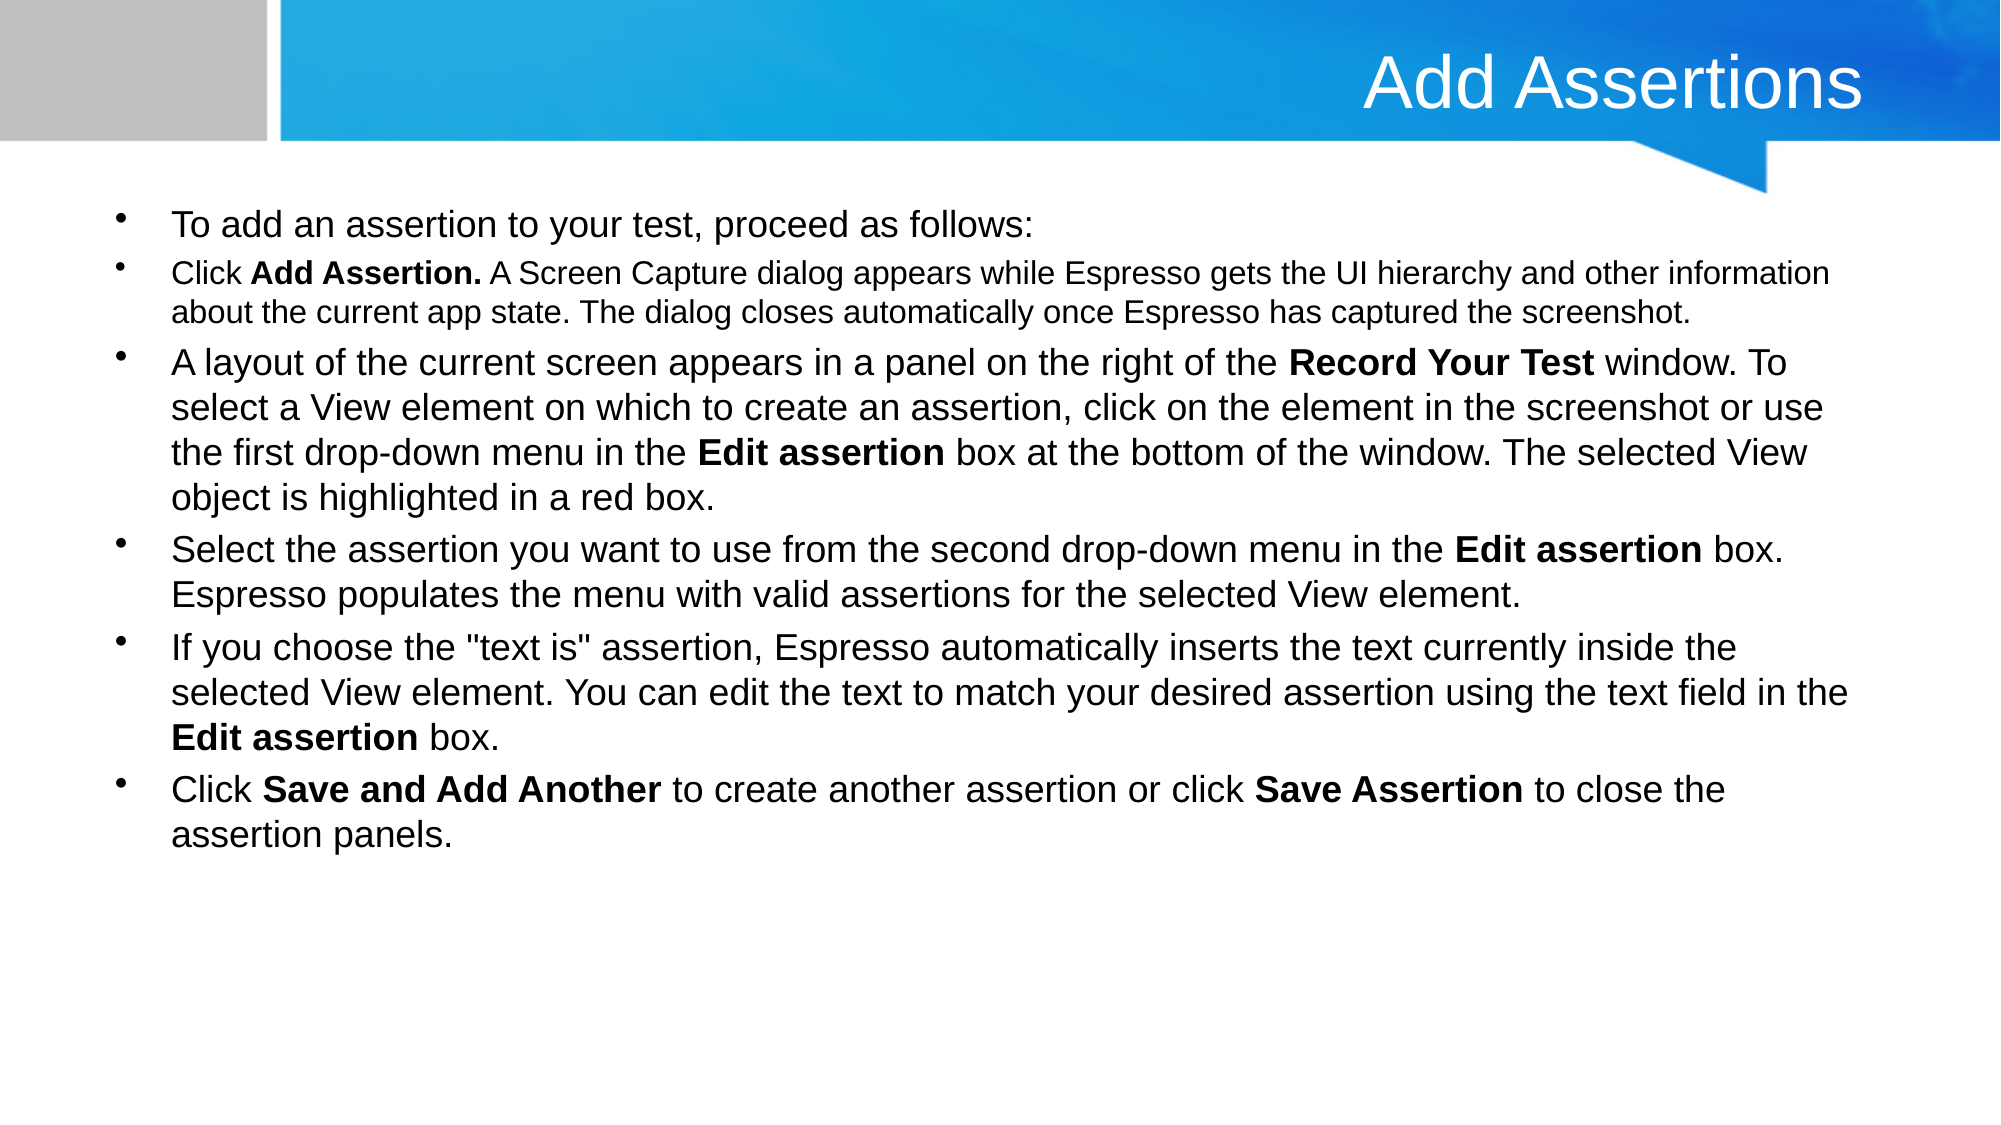

# Add Assertions
To add an assertion to your test, proceed as follows:
Click Add Assertion. A Screen Capture dialog appears while Espresso gets the UI hierarchy and other information about the current app state. The dialog closes automatically once Espresso has captured the screenshot.
A layout of the current screen appears in a panel on the right of the Record Your Test window. To select a View element on which to create an assertion, click on the element in the screenshot or use the first drop-down menu in the Edit assertion box at the bottom of the window. The selected View object is highlighted in a red box.
Select the assertion you want to use from the second drop-down menu in the Edit assertion box. Espresso populates the menu with valid assertions for the selected View element.
If you choose the "text is" assertion, Espresso automatically inserts the text currently inside the selected View element. You can edit the text to match your desired assertion using the text field in the Edit assertion box.
Click Save and Add Another to create another assertion or click Save Assertion to close the assertion panels.